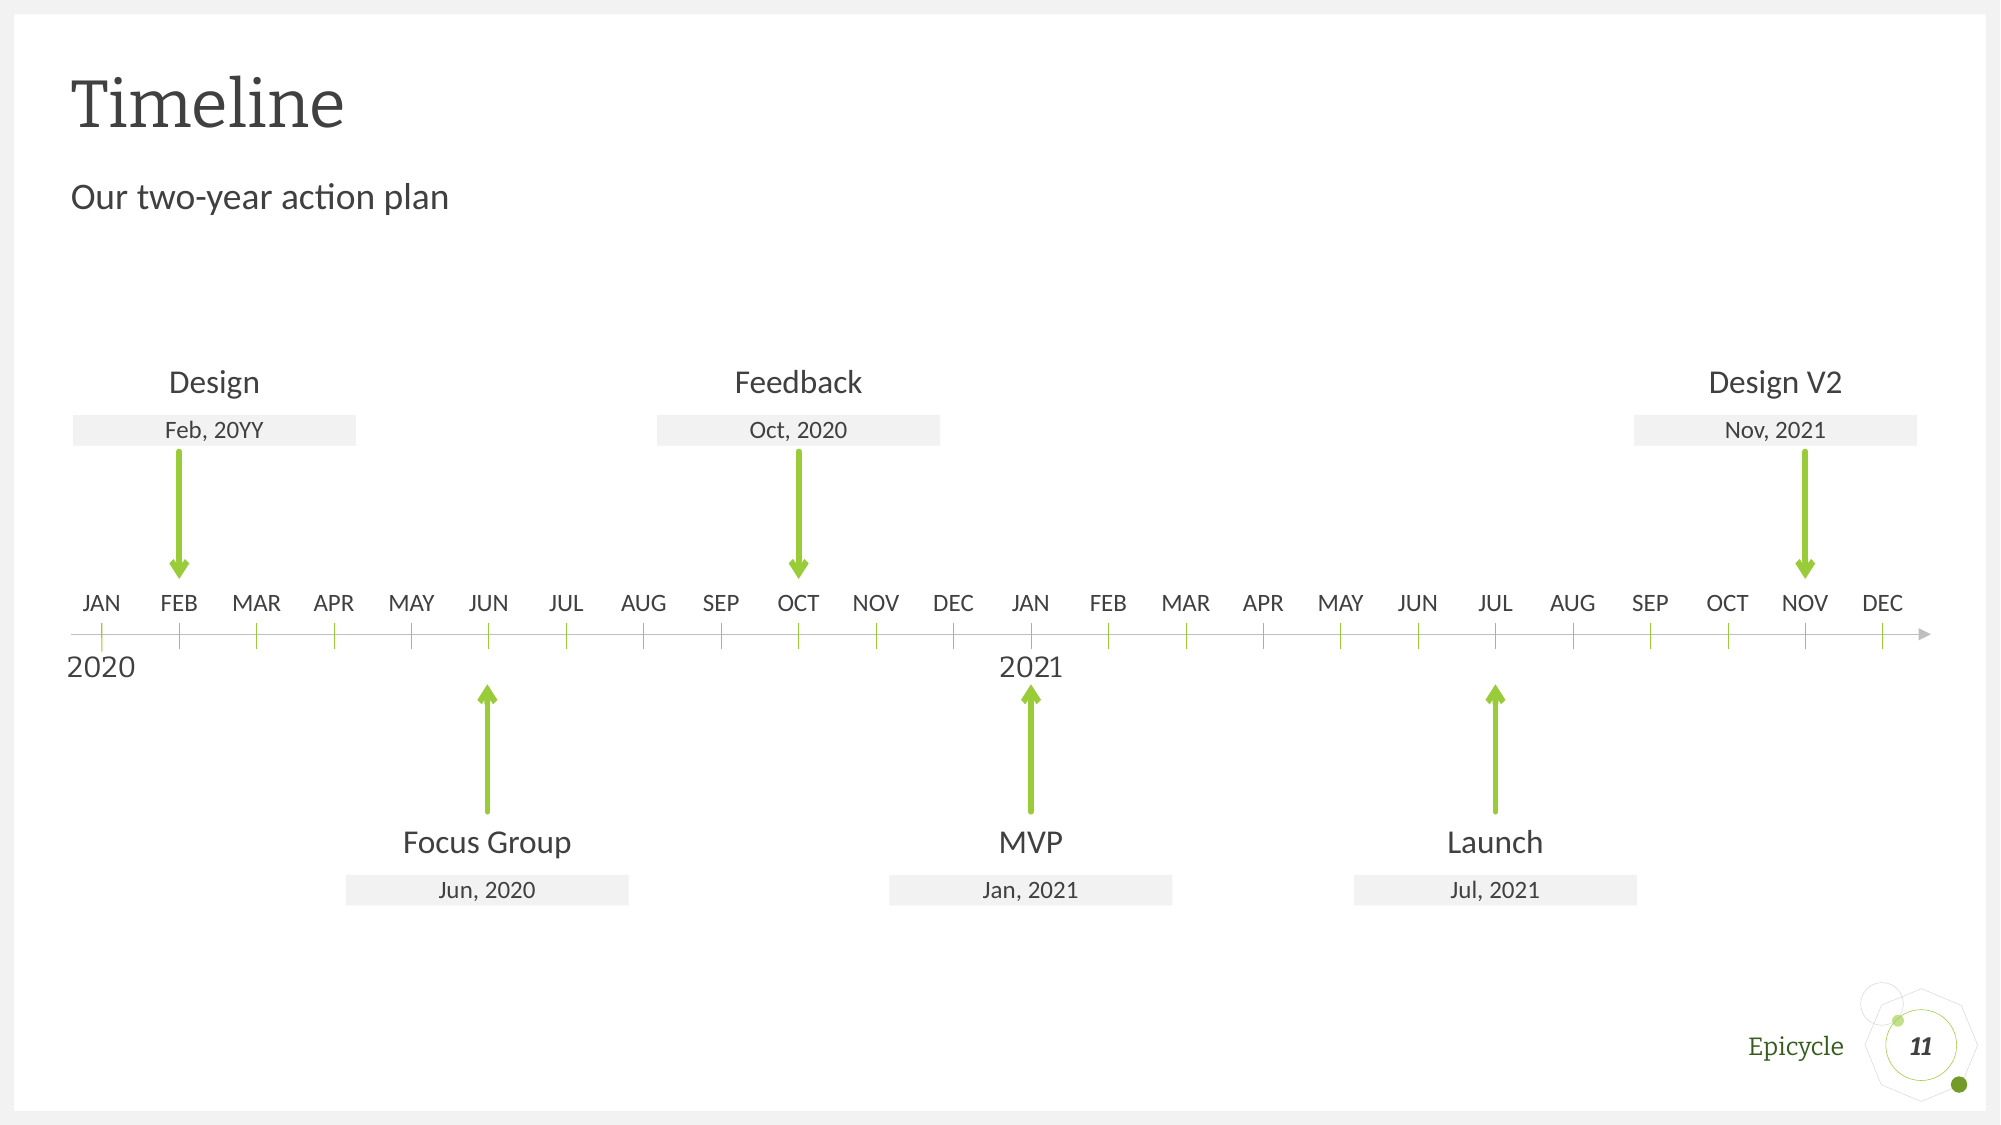

# Timeline
Our two-year action plan

Design
Feedback
Design V2
Oct, 2020
Nov, 2021
Feb, 20YY
JAN
FEB
MAR
APR
MAY
JUN
JUL
AUG
SEP
OCT
NOV
DEC
JAN
FEB
MAR
APR
MAY
JUN
JUL
AUG
SEP
OCT
NOV
DEC
2020
2021
Focus Group
MVP
Launch
Jun, 2020
Jan, 2021
Jul, 2021
11